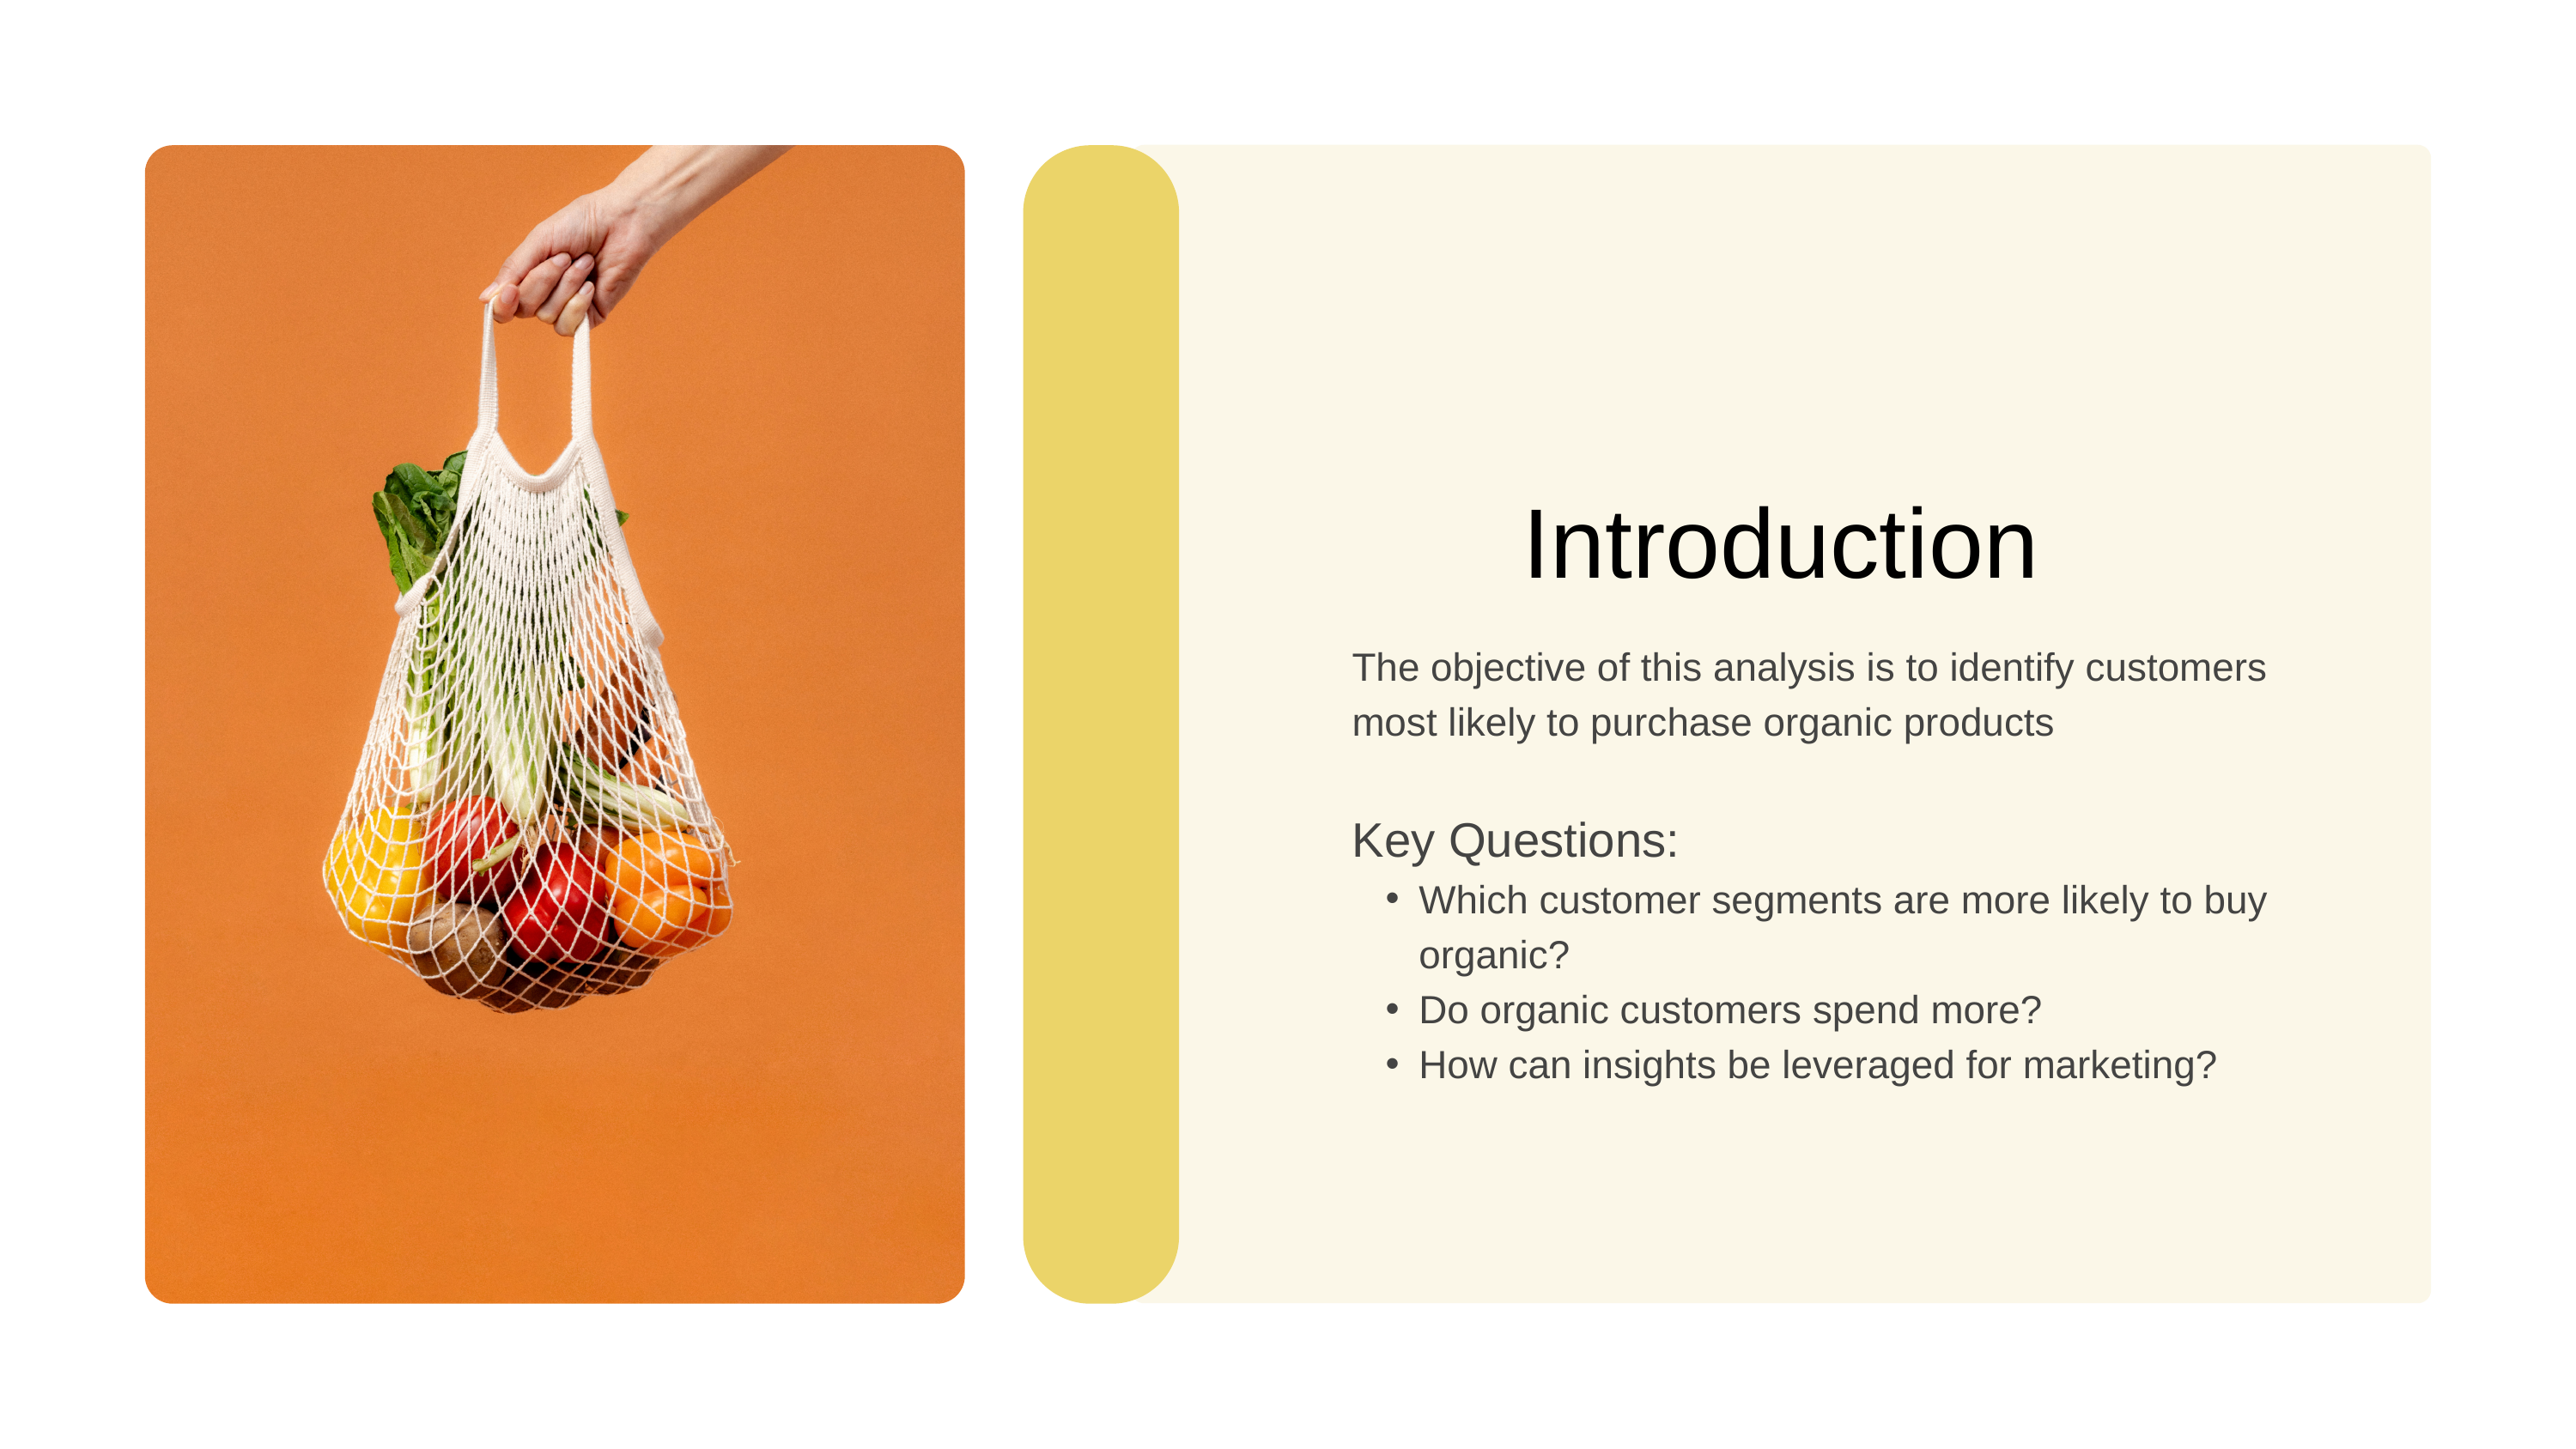

Introduction
The objective of this analysis is to identify customers most likely to purchase organic products

Key Questions:
Which customer segments are more likely to buy organic?
Do organic customers spend more?
How can insights be leveraged for marketing?